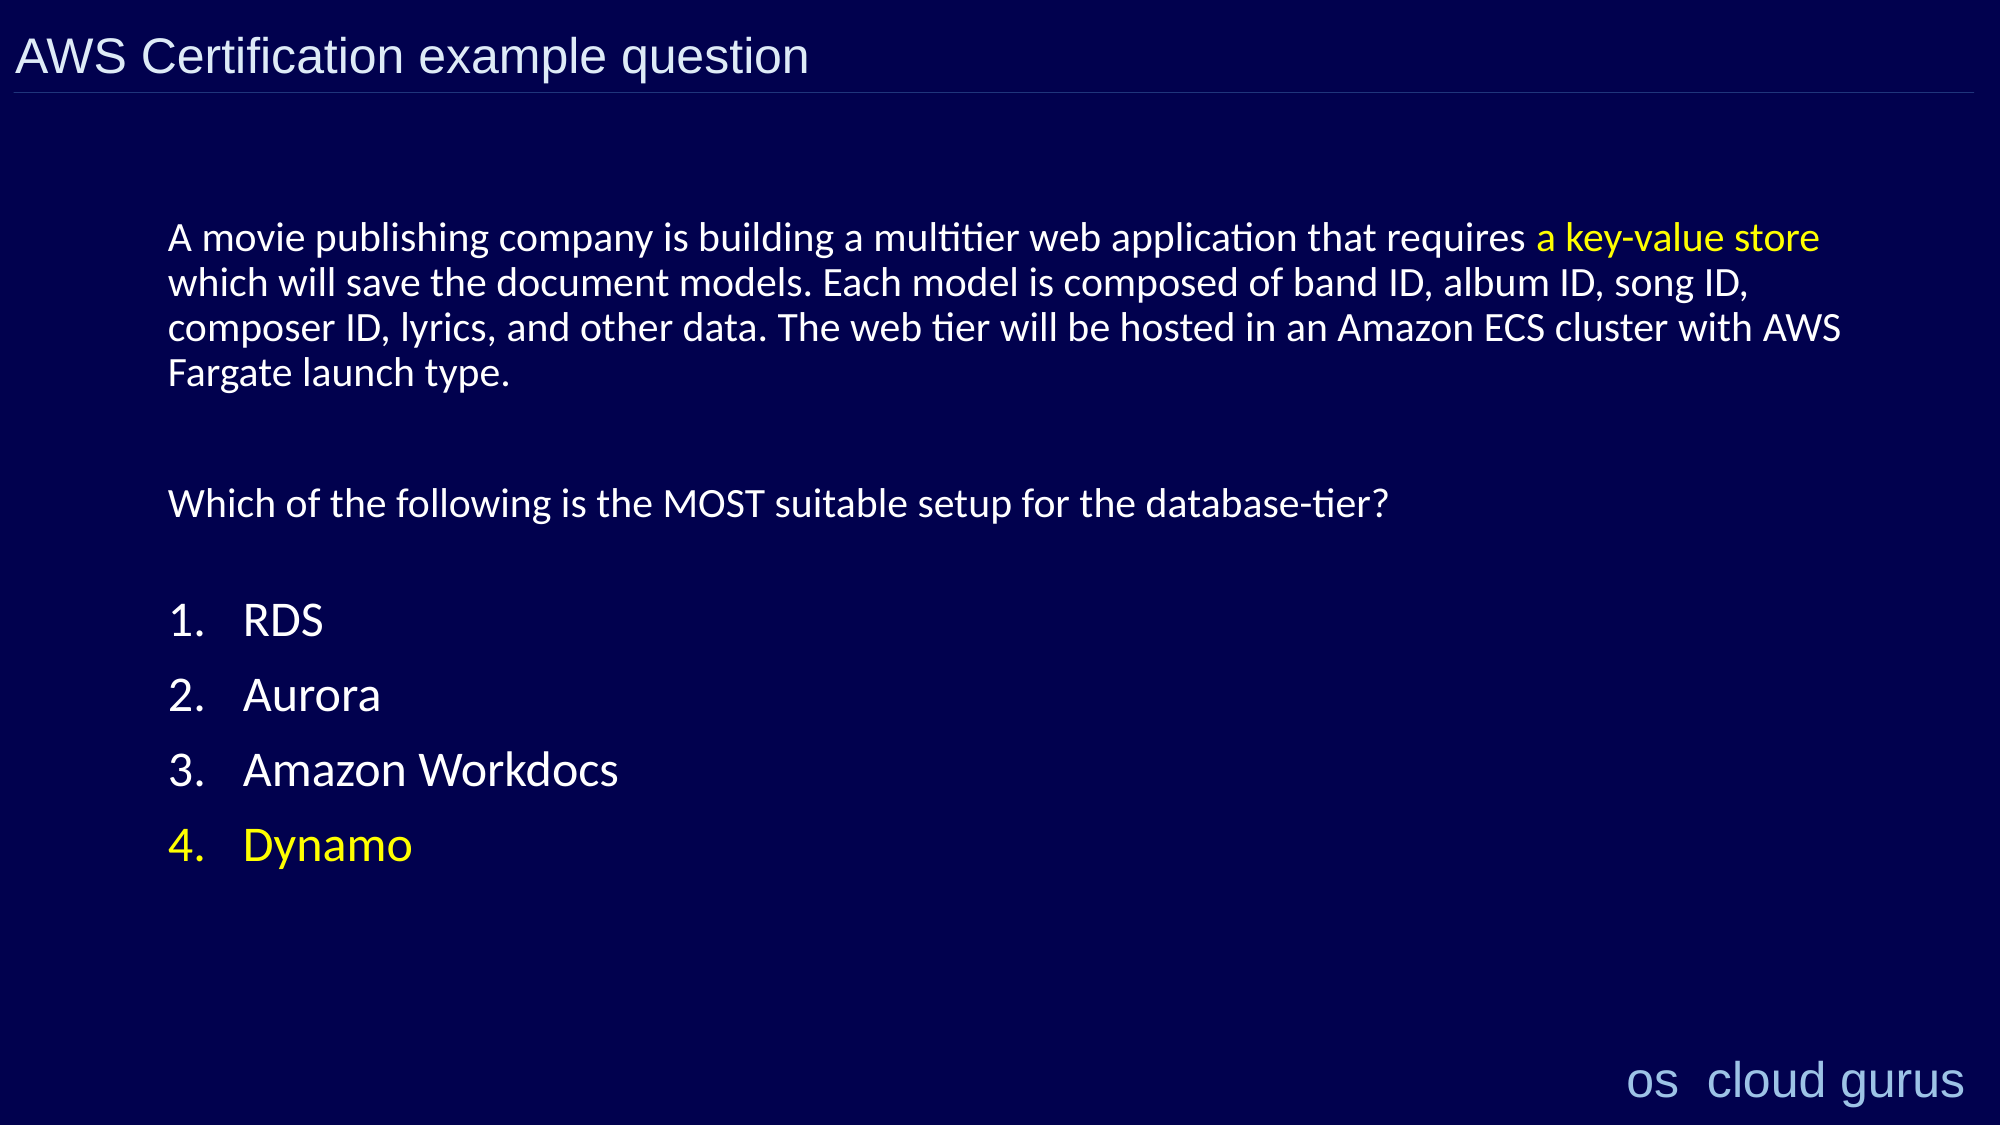

AWS Certification example question
A movie publishing company is building a multitier web application that requires a key-value store which will save the document models. Each model is composed of band ID, album ID, song ID, composer ID, lyrics, and other data. The web tier will be hosted in an Amazon ECS cluster with AWS Fargate launch type.

Which of the following is the MOST suitable setup for the database-tier?
RDS
Aurora
Amazon Workdocs
Dynamo
os  cloud gurus